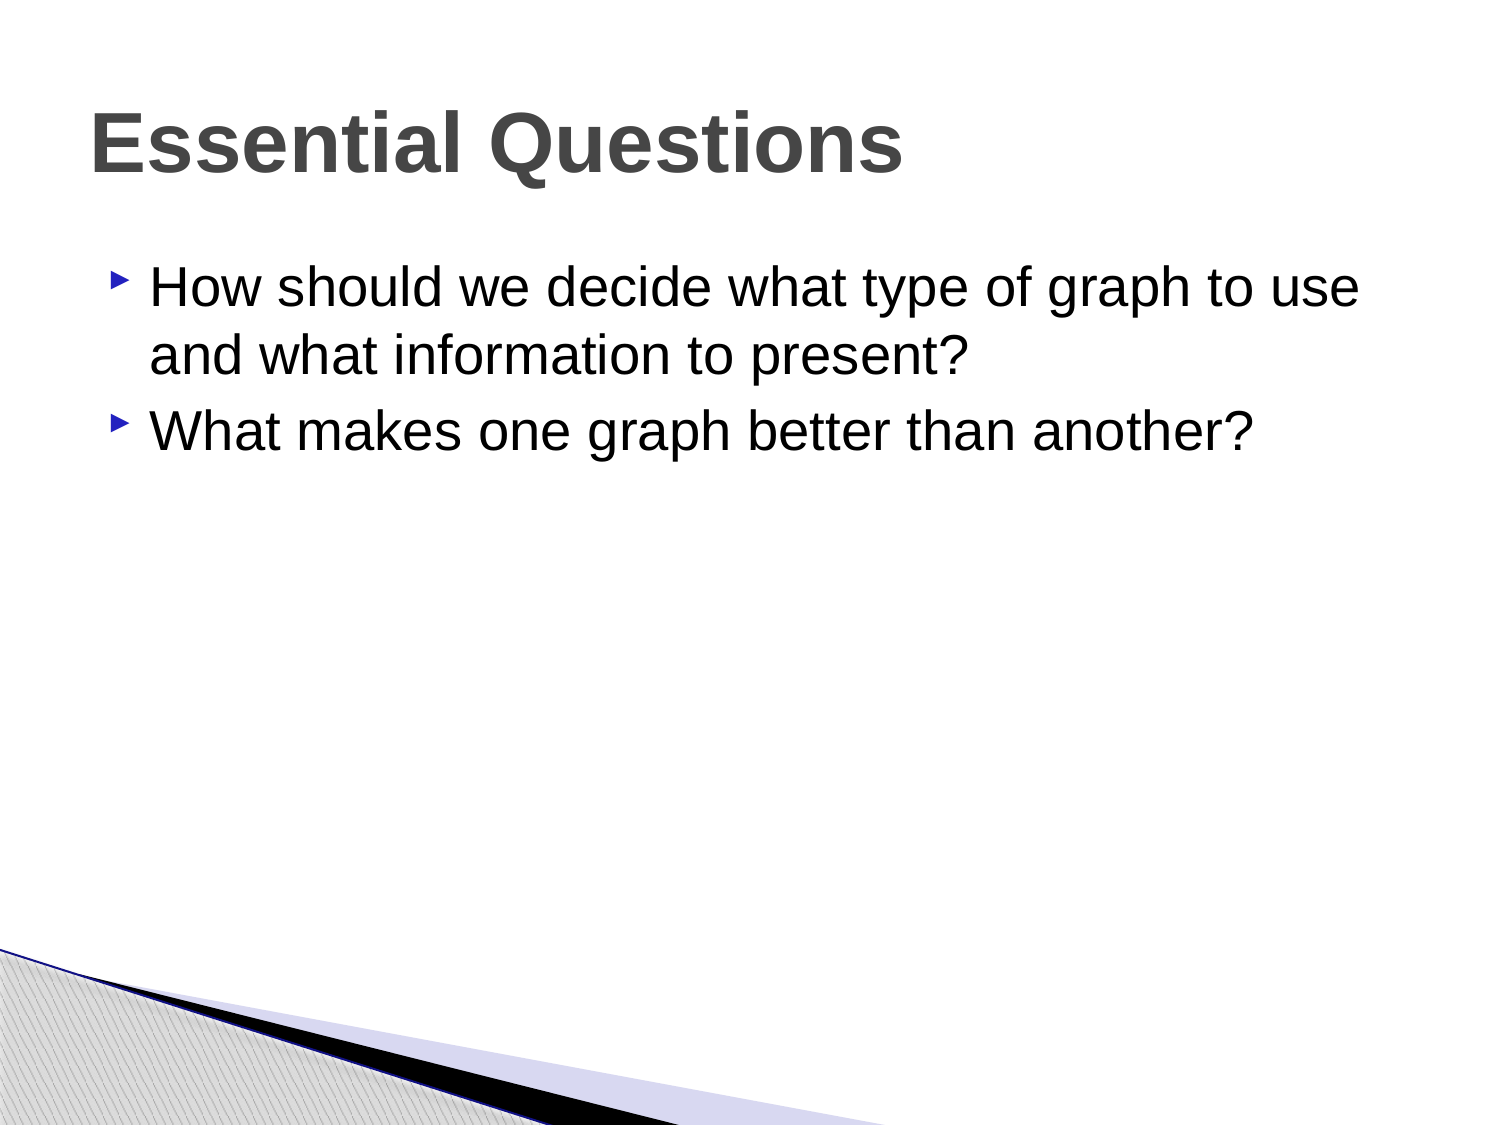

# Essential Questions
How should we decide what type of graph to use and what information to present?
What makes one graph better than another?